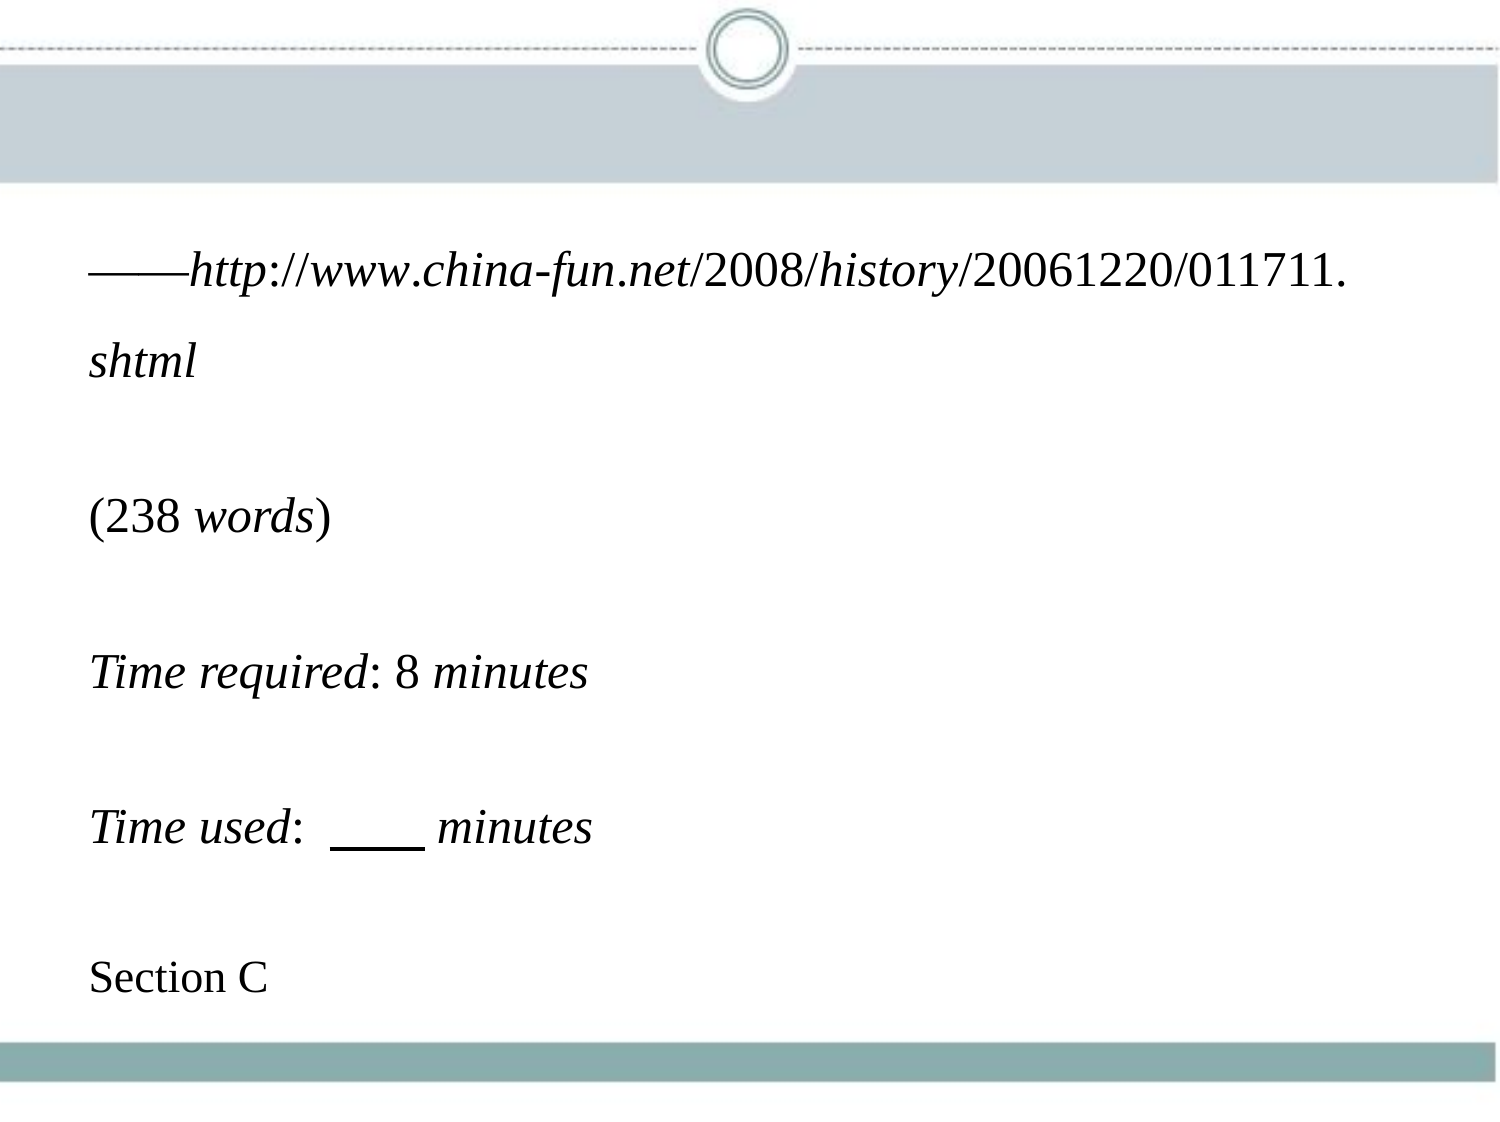

——http://www.china-fun.net/2008/history/20061220/011711.
shtml
(238 words)
Time required: 8 minutes
Time used: 　    minutes
Section C